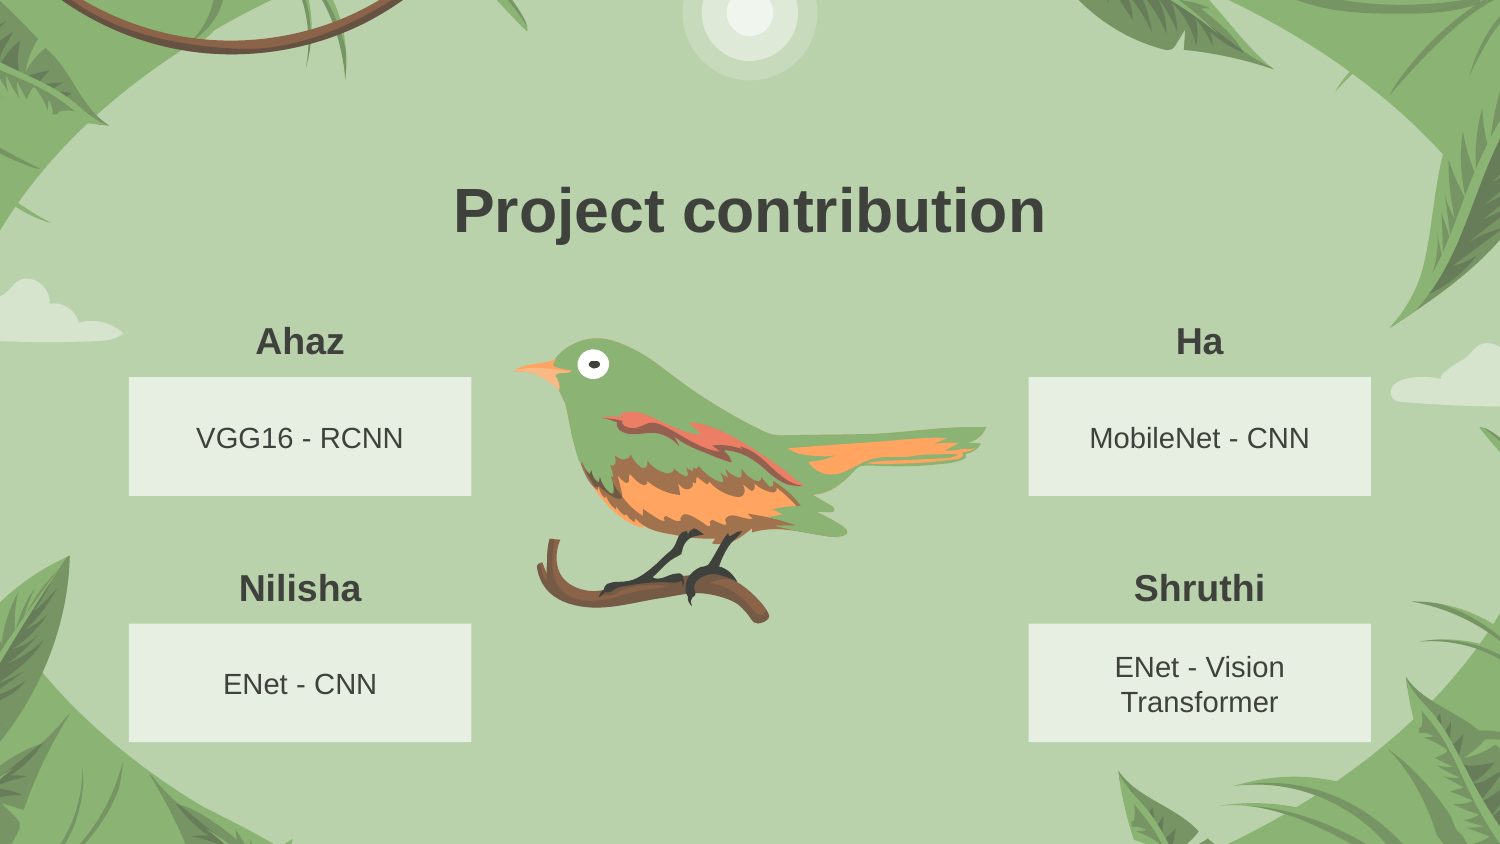

# Project contribution
Ahaz
Ha

VGG16 - RCNN
MobileNet - CNN
Nilisha
Shruthi
ENet - CNN
ENet - Vision Transformer